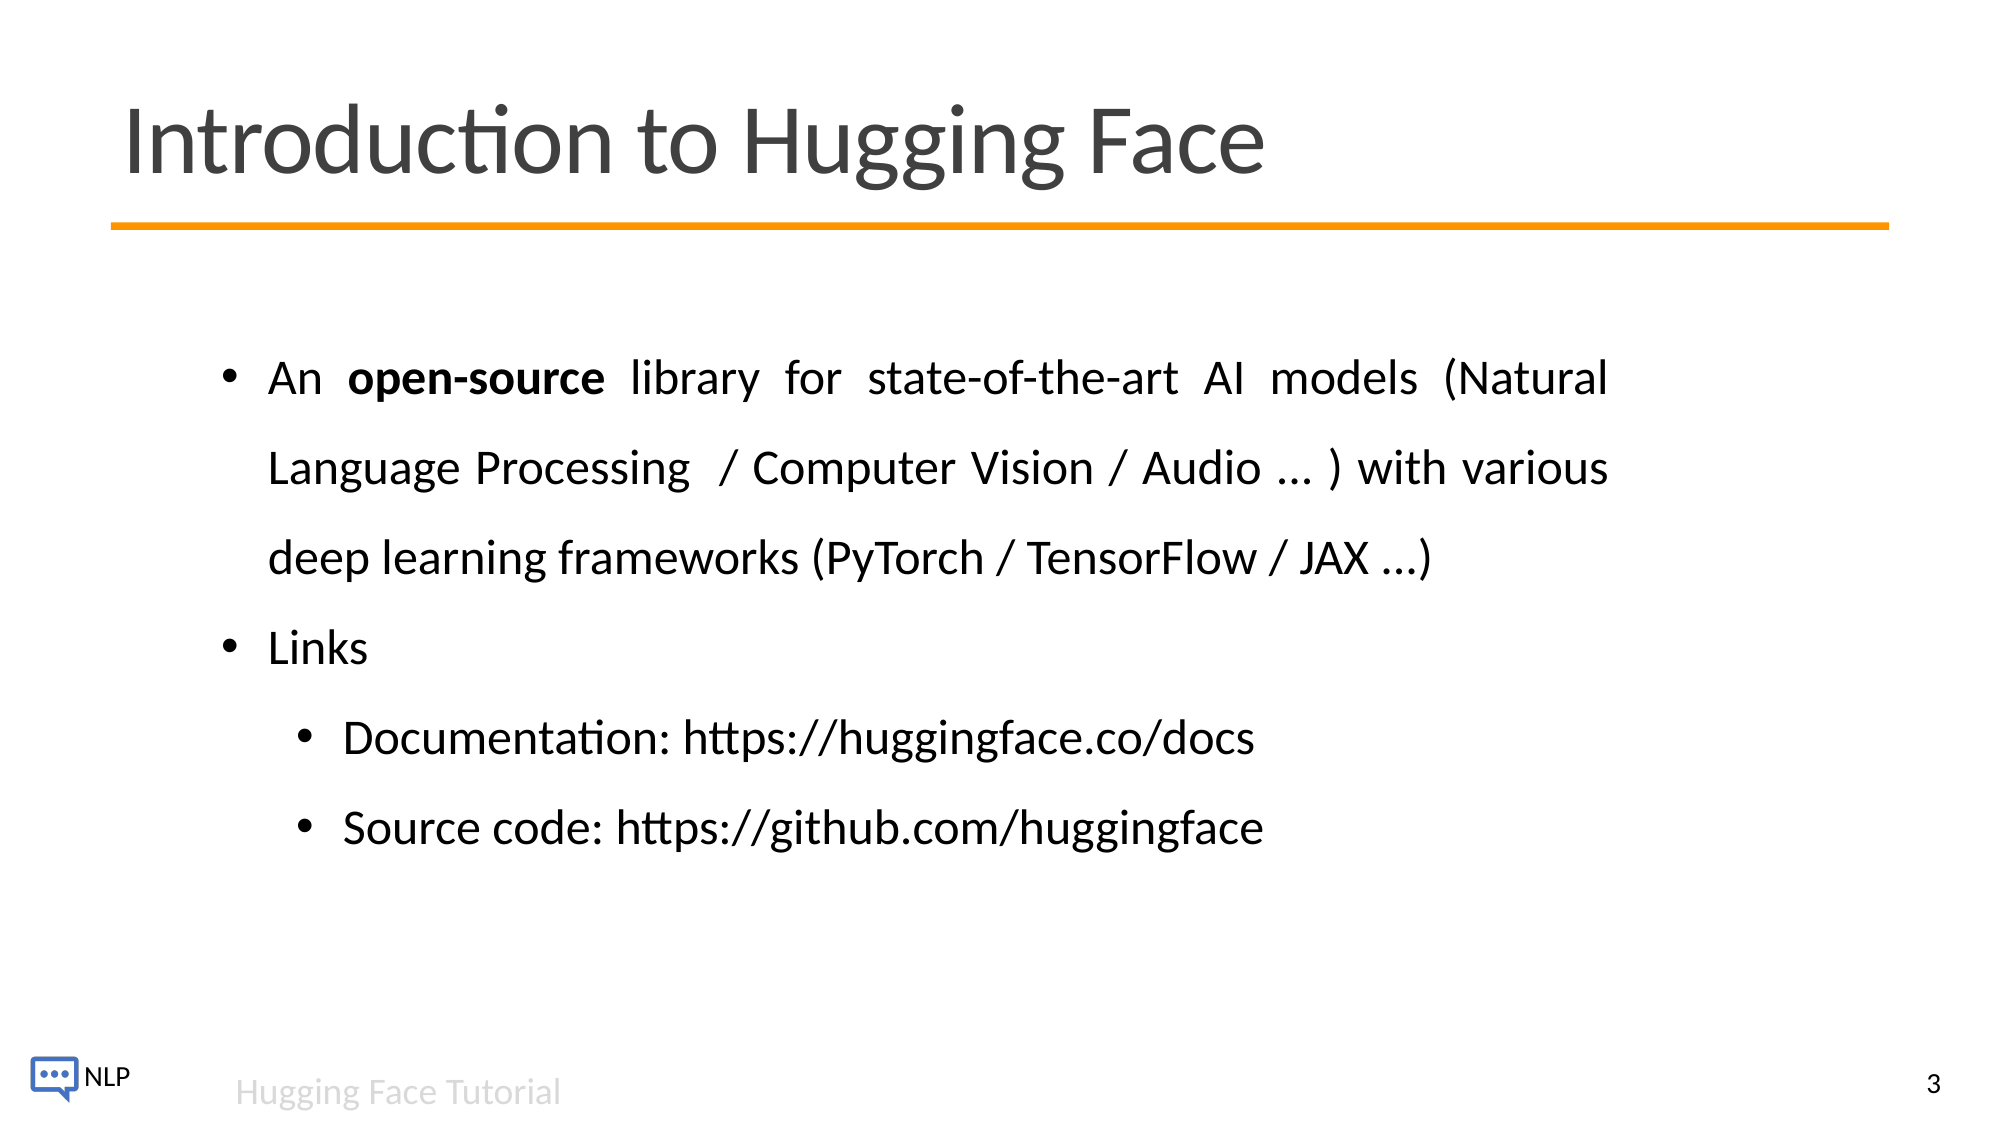

# Introduction to Hugging Face
An open-source library for state-of-the-art AI models (Natural Language Processing  / Computer Vision / Audio ... ) with various deep learning frameworks (PyTorch / TensorFlow / JAX ...)
Links
Documentation: https://huggingface.co/docs
Source code: https://github.com/huggingface

3
Hugging Face Tutorial